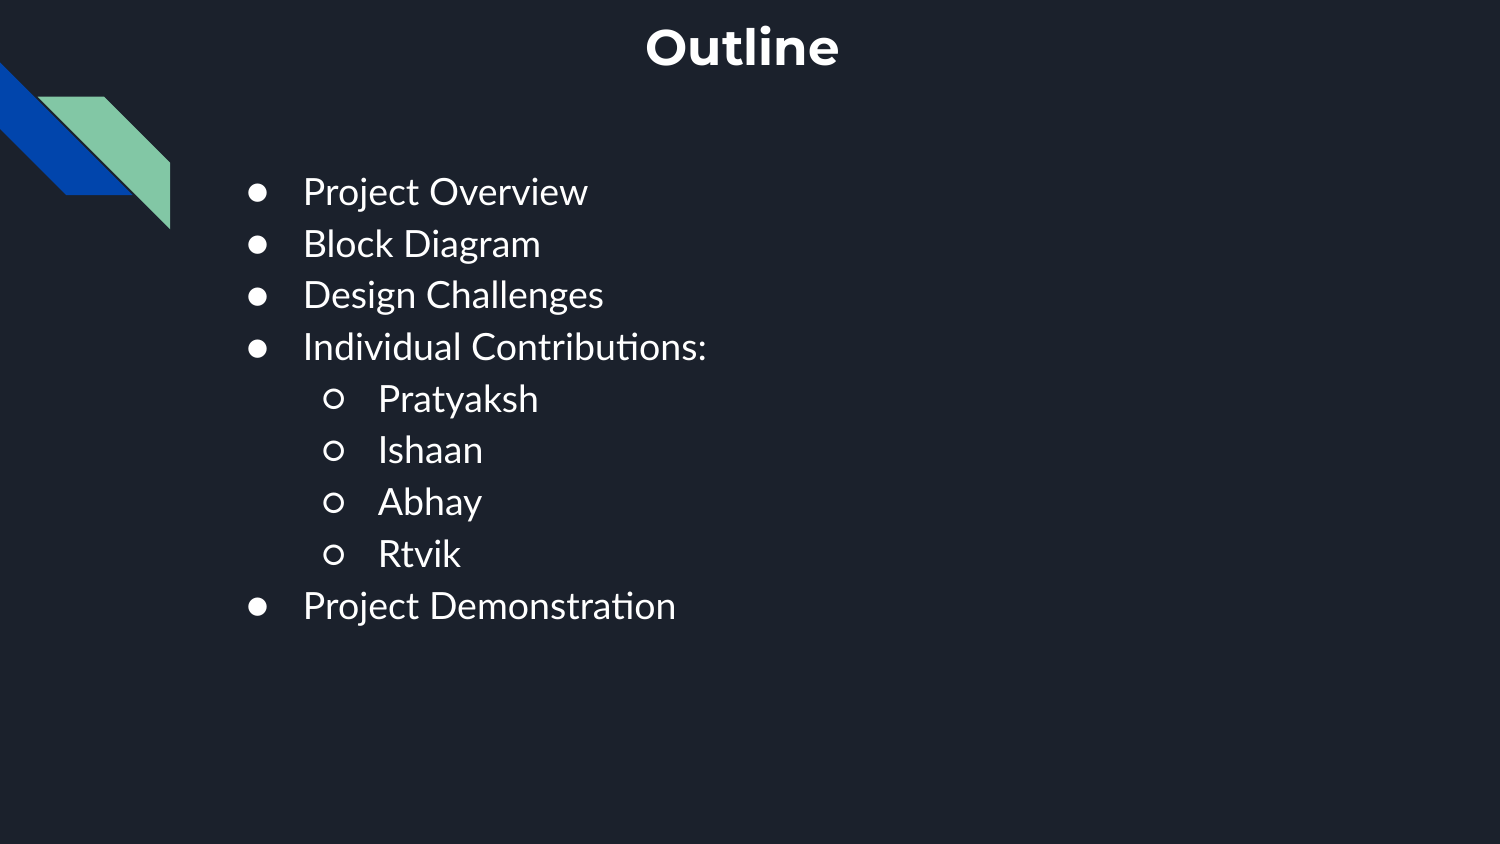

# Outline
Project Overview
Block Diagram
Design Challenges
Individual Contributions:
Pratyaksh
Ishaan
Abhay
Rtvik
Project Demonstration